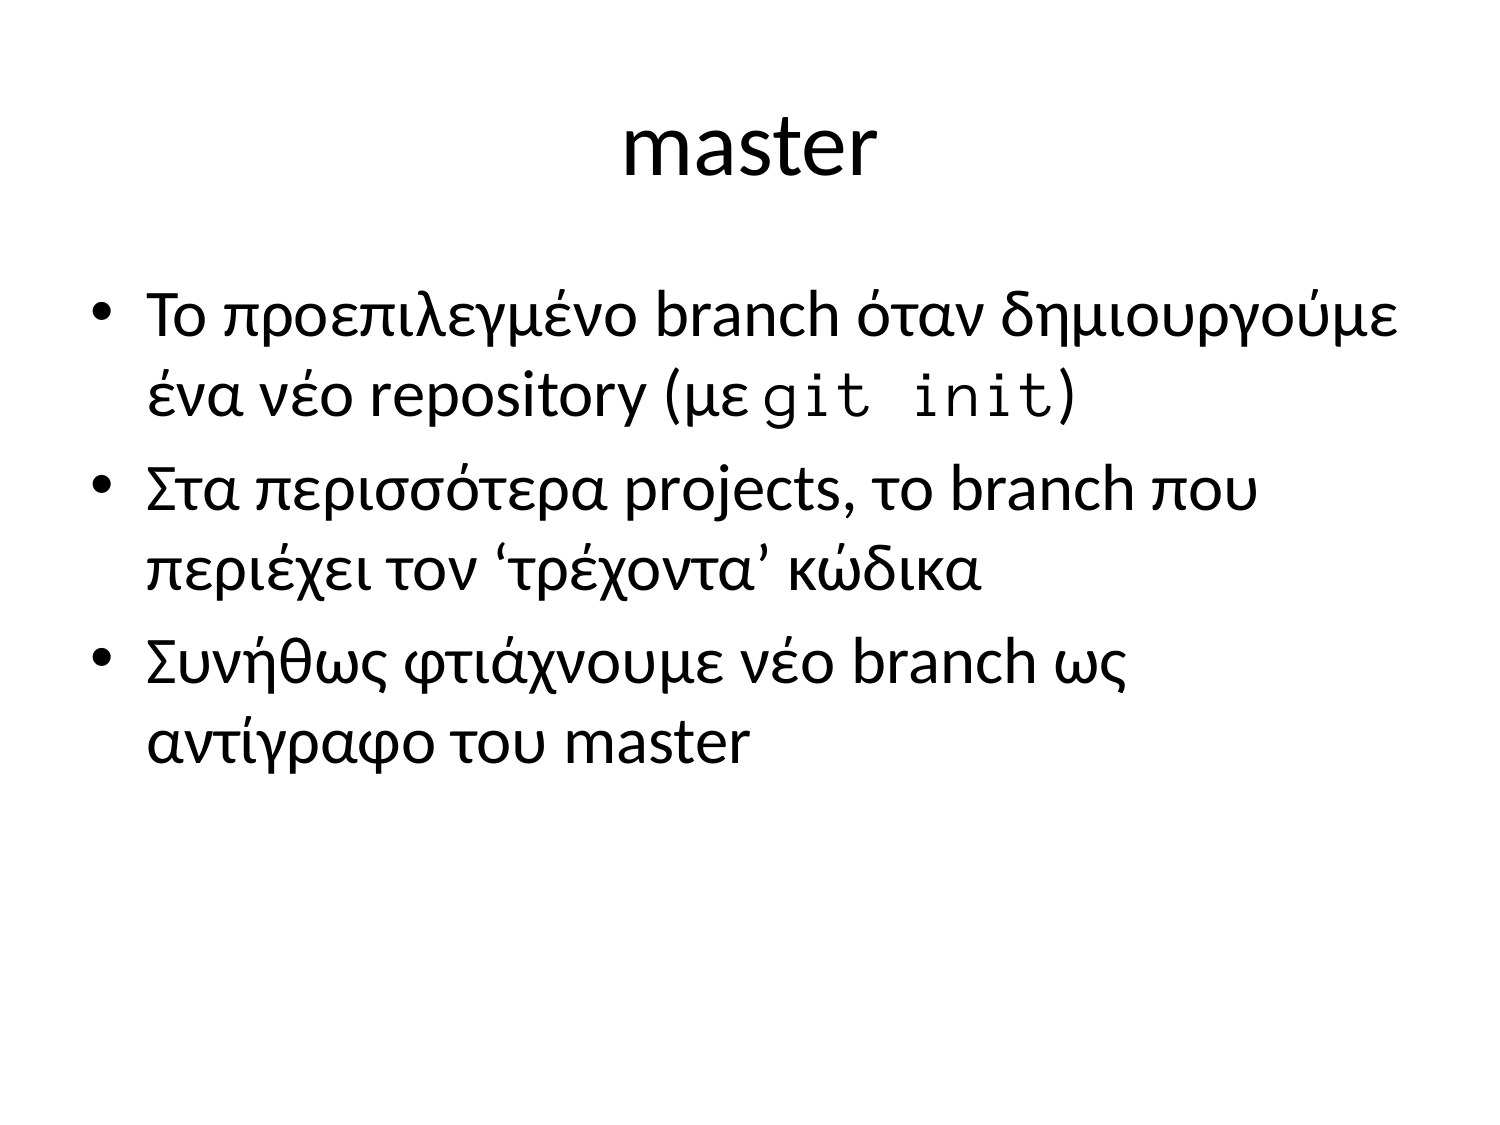

# master
Το προεπιλεγμένο branch όταν δημιουργούμε ένα νέο repository (με git init)
Στα περισσότερα projects, το branch που περιέχει τον ‘τρέχοντα’ κώδικα
Συνήθως φτιάχνουμε νέο branch ως αντίγραφο του master